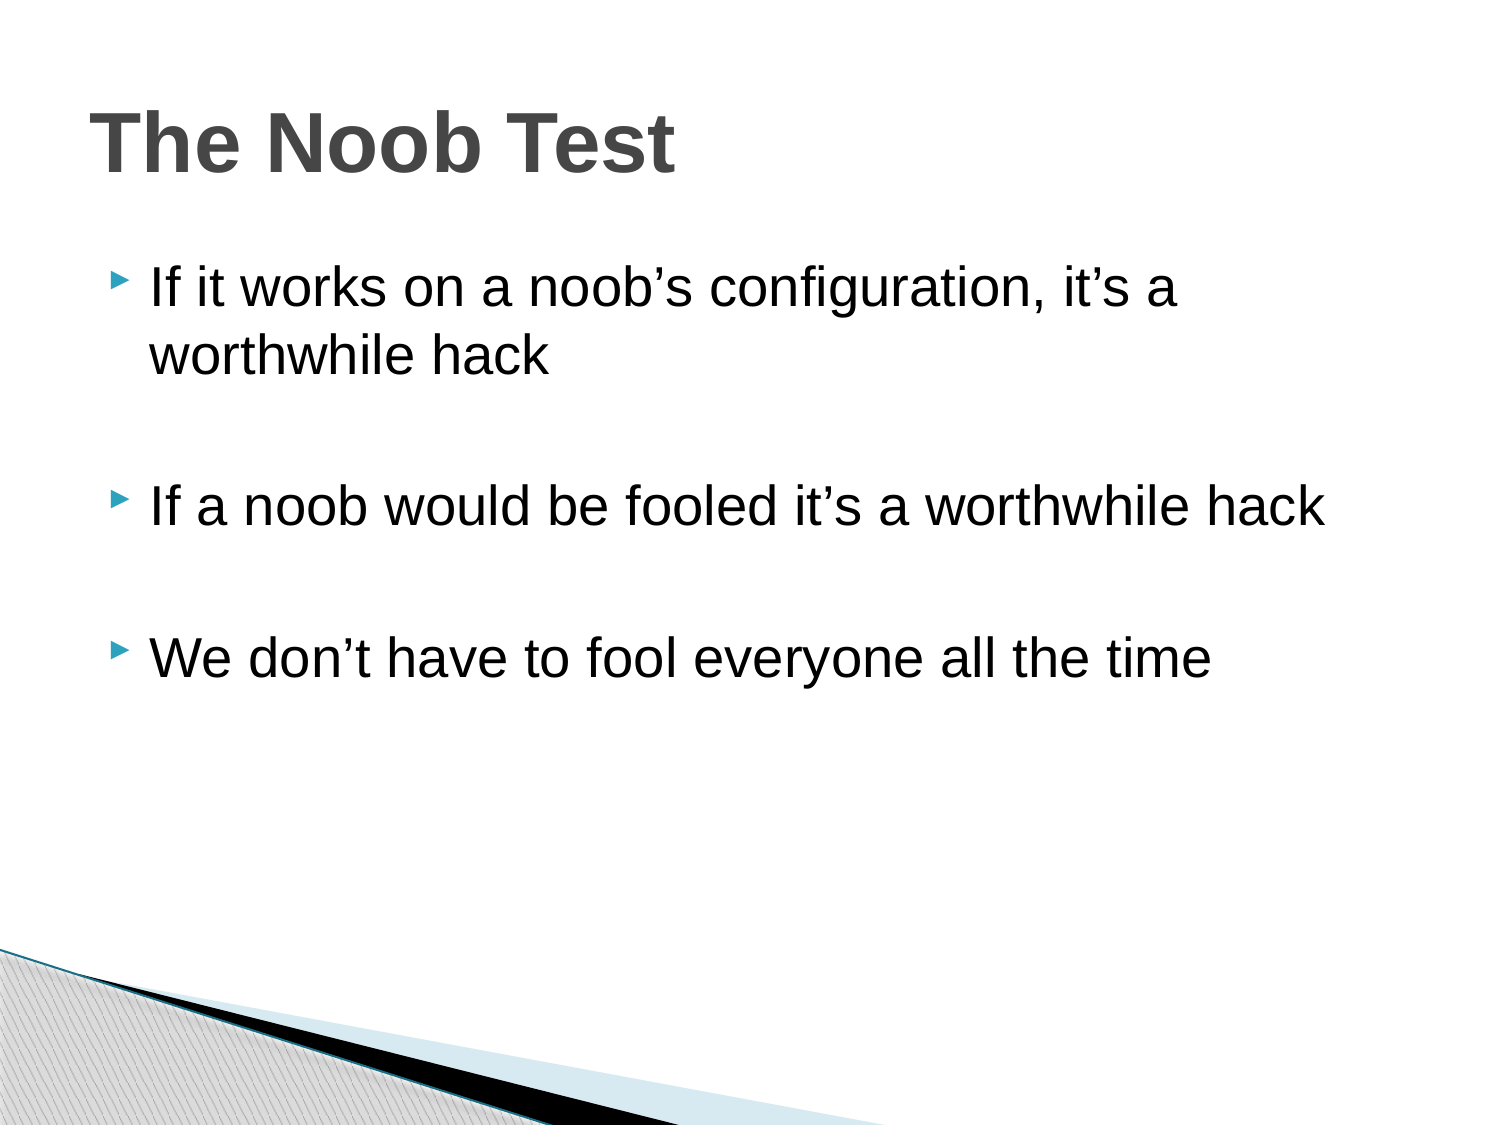

# The Noob Test
If it works on a noob’s configuration, it’s a worthwhile hack

If a noob would be fooled it’s a worthwhile hack

We don’t have to fool everyone all the time